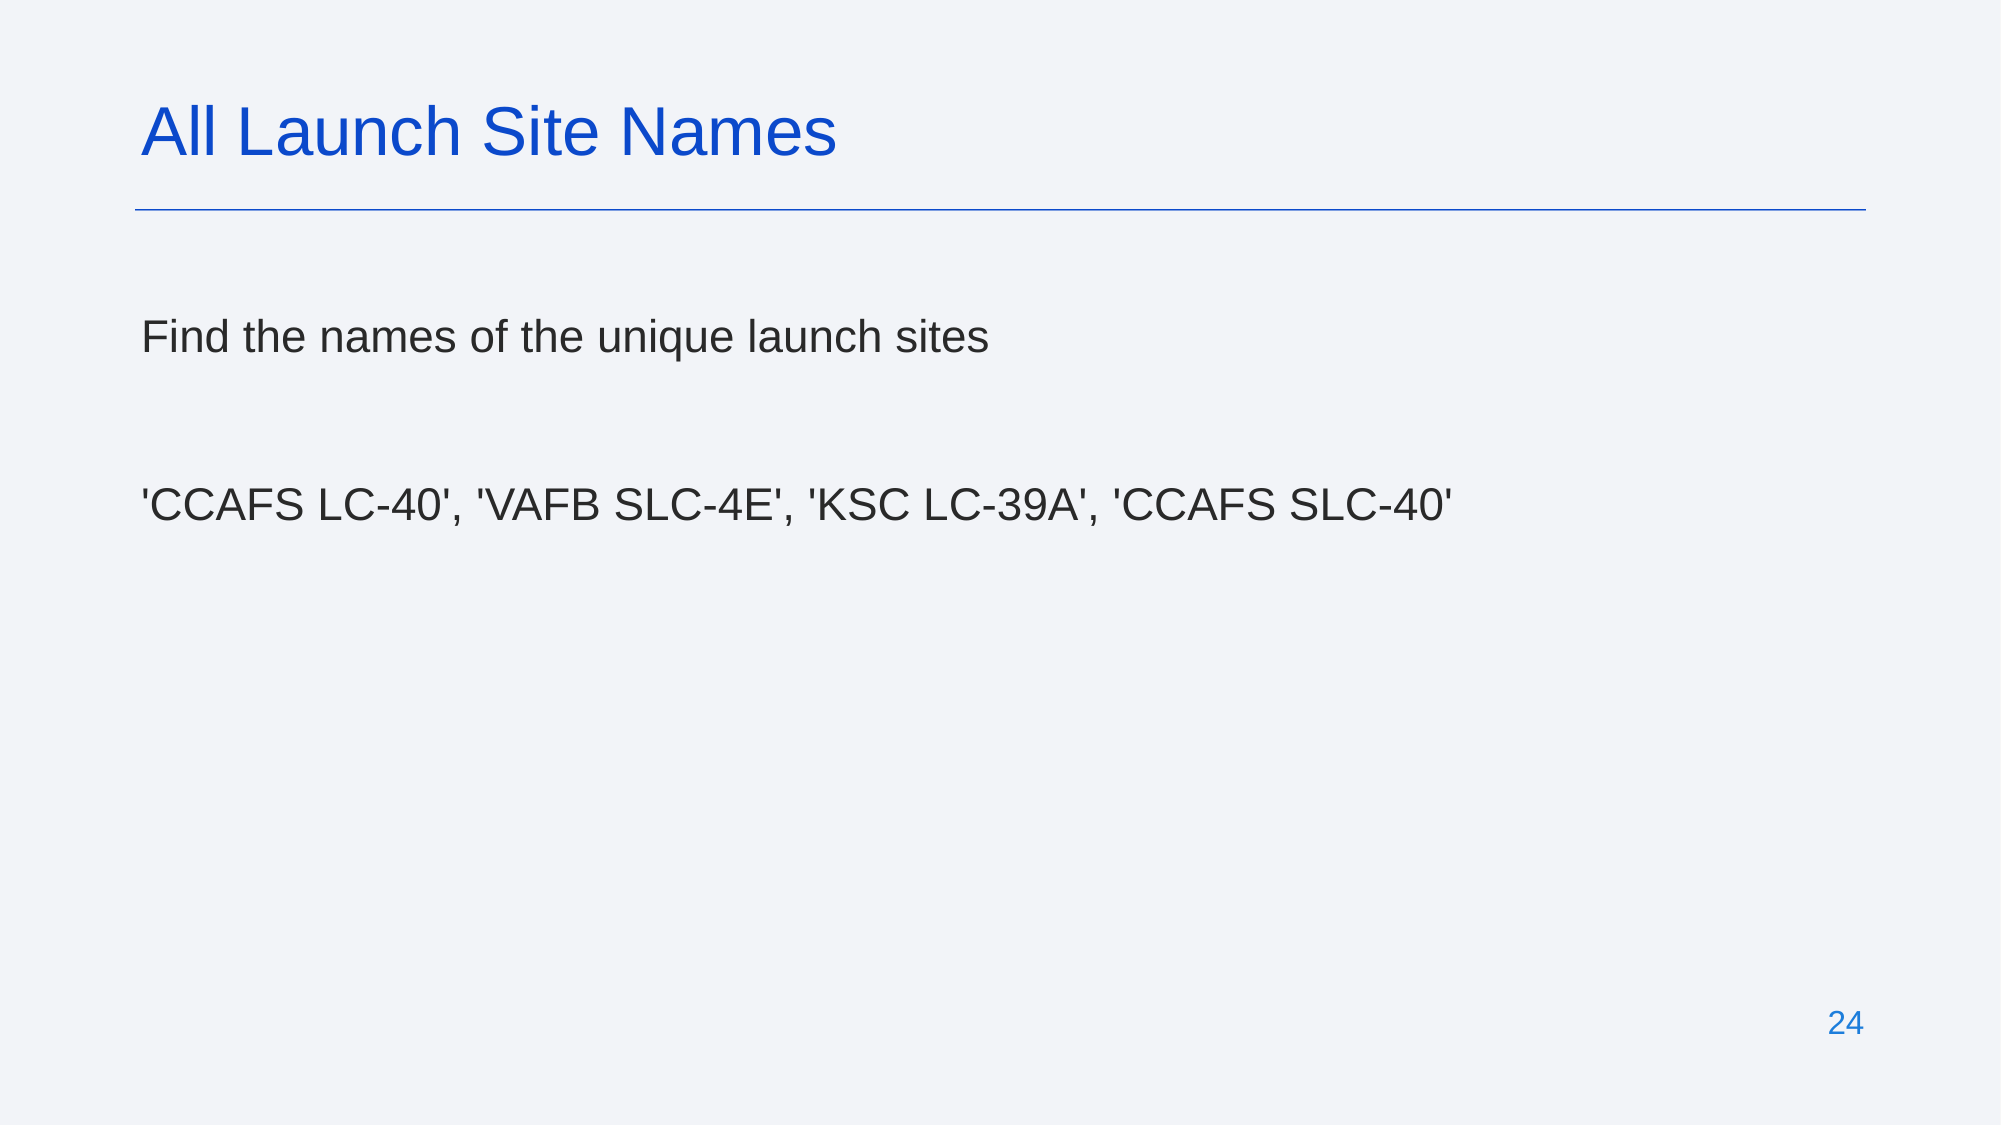

All Launch Site Names
Find the names of the unique launch sites

'CCAFS LC-40', 'VAFB SLC-4E', 'KSC LC-39A', 'CCAFS SLC-40'
24